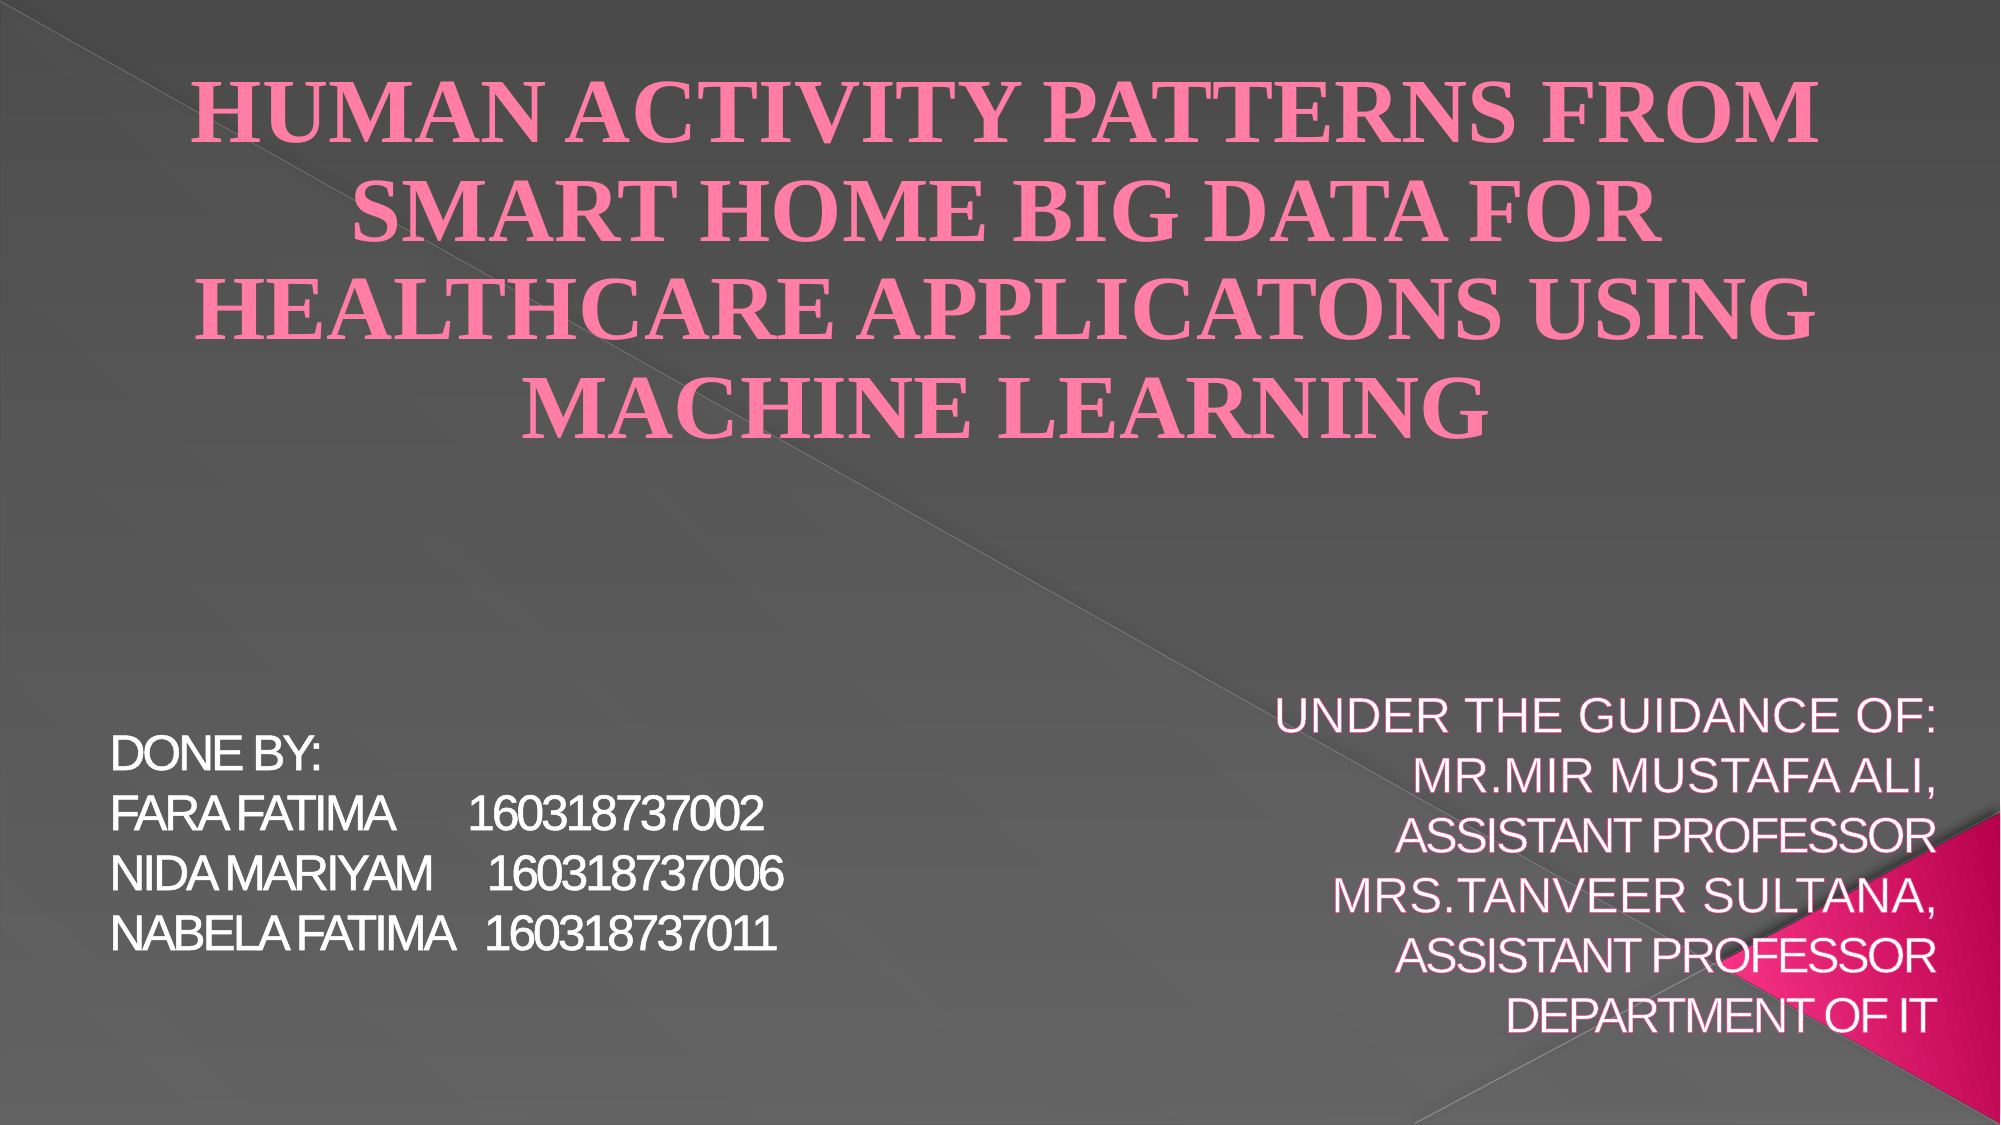

# HUMAN ACTIVITY PATTERNS FROM SMART HOME BIG DATA FOR HEALTHCARE APPLICATONS USING MACHINE LEARNING
UNDER THE GUIDANCE OF:
MR.MIR MUSTAFA ALI,
ASSISTANT PROFESSOR
MRS.TANVEER SULTANA,
ASSISTANT PROFESSOR
DEPARTMENT OF IT

DONE BY:
FARA FATIMA       160318737002
NIDA MARIYAM     160318737006
NABELA FATIMA   160318737011